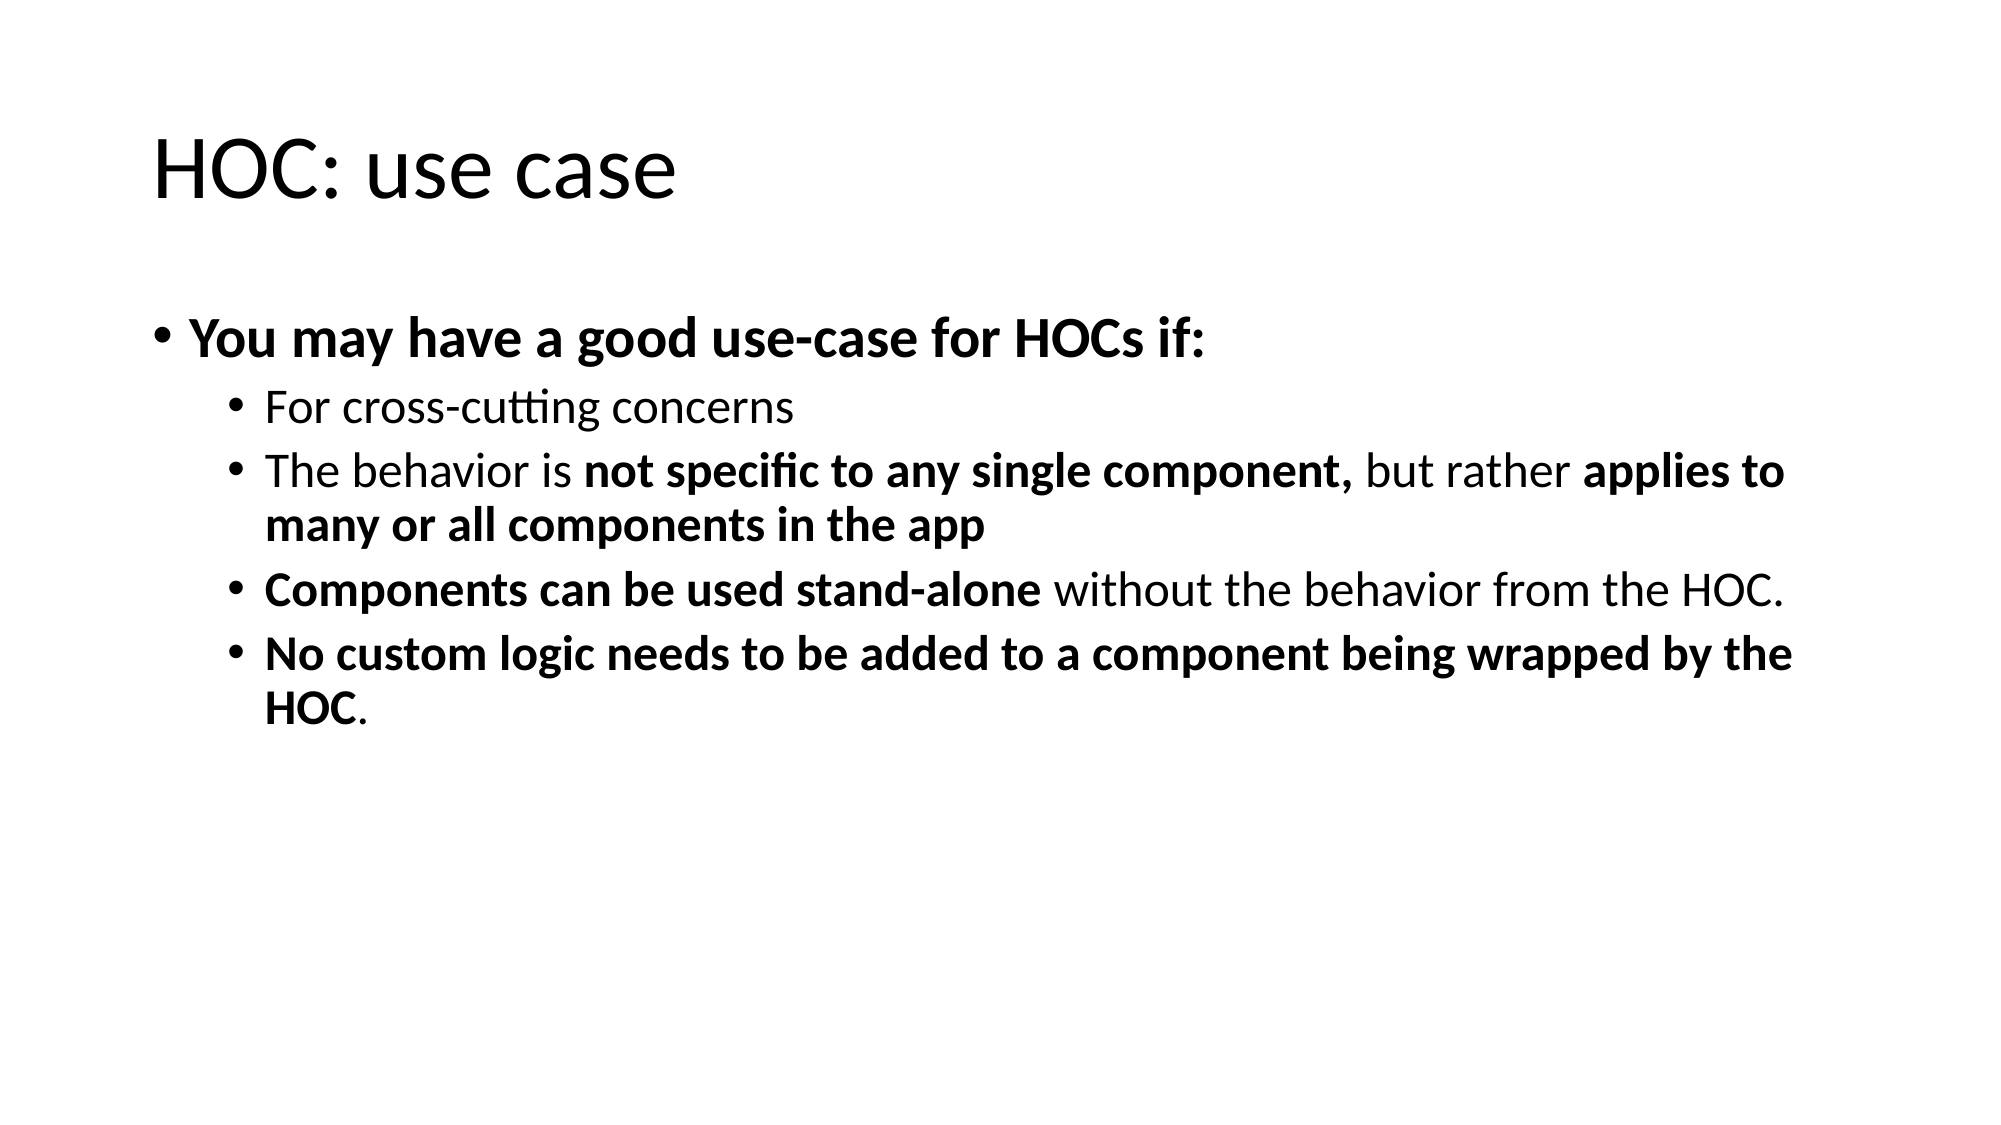

# HOC: use case
You may have a good use-case for HOCs if:
For cross-cutting concerns
The behavior is not specific to any single component, but rather applies to many or all components in the app
Components can be used stand-alone without the behavior from the HOC.
No custom logic needs to be added to a component being wrapped by the HOC.